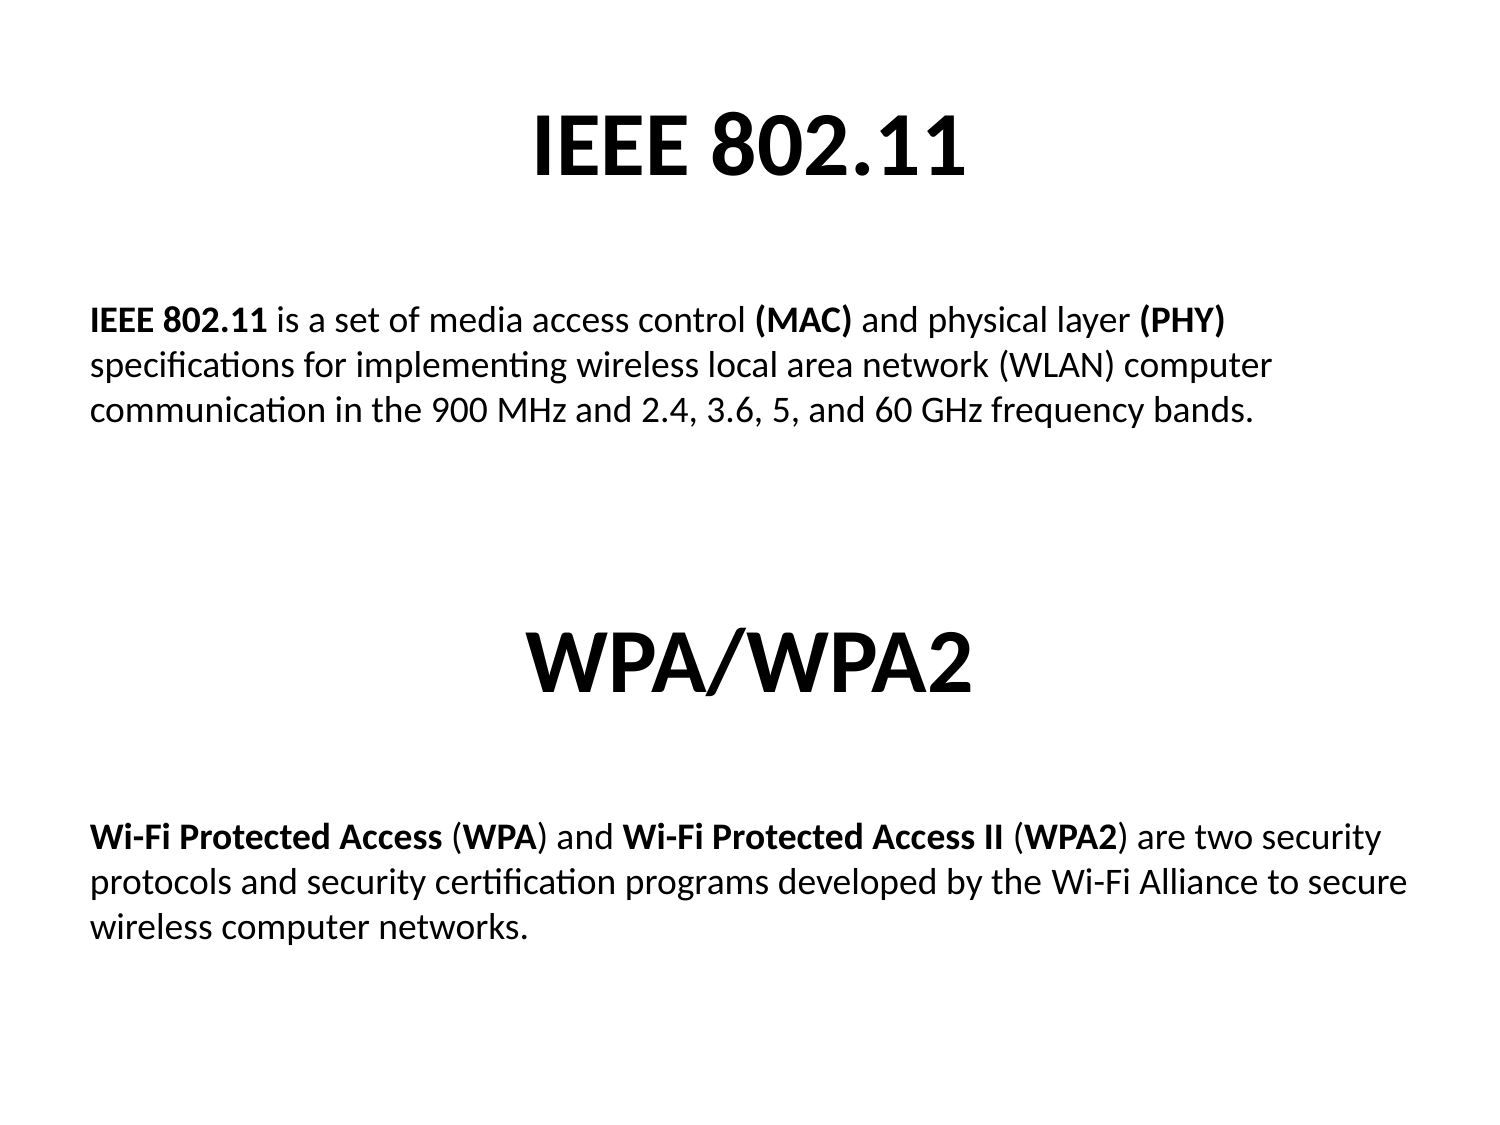

# IEEE 802.11
IEEE 802.11 is a set of media access control (MAC) and physical layer (PHY) specifications for implementing wireless local area network (WLAN) computer communication in the 900 MHz and 2.4, 3.6, 5, and 60 GHz frequency bands.
WPA/WPA2
Wi-Fi Protected Access (WPA) and Wi-Fi Protected Access II (WPA2) are two security protocols and security certification programs developed by the Wi-Fi Alliance to secure wireless computer networks.